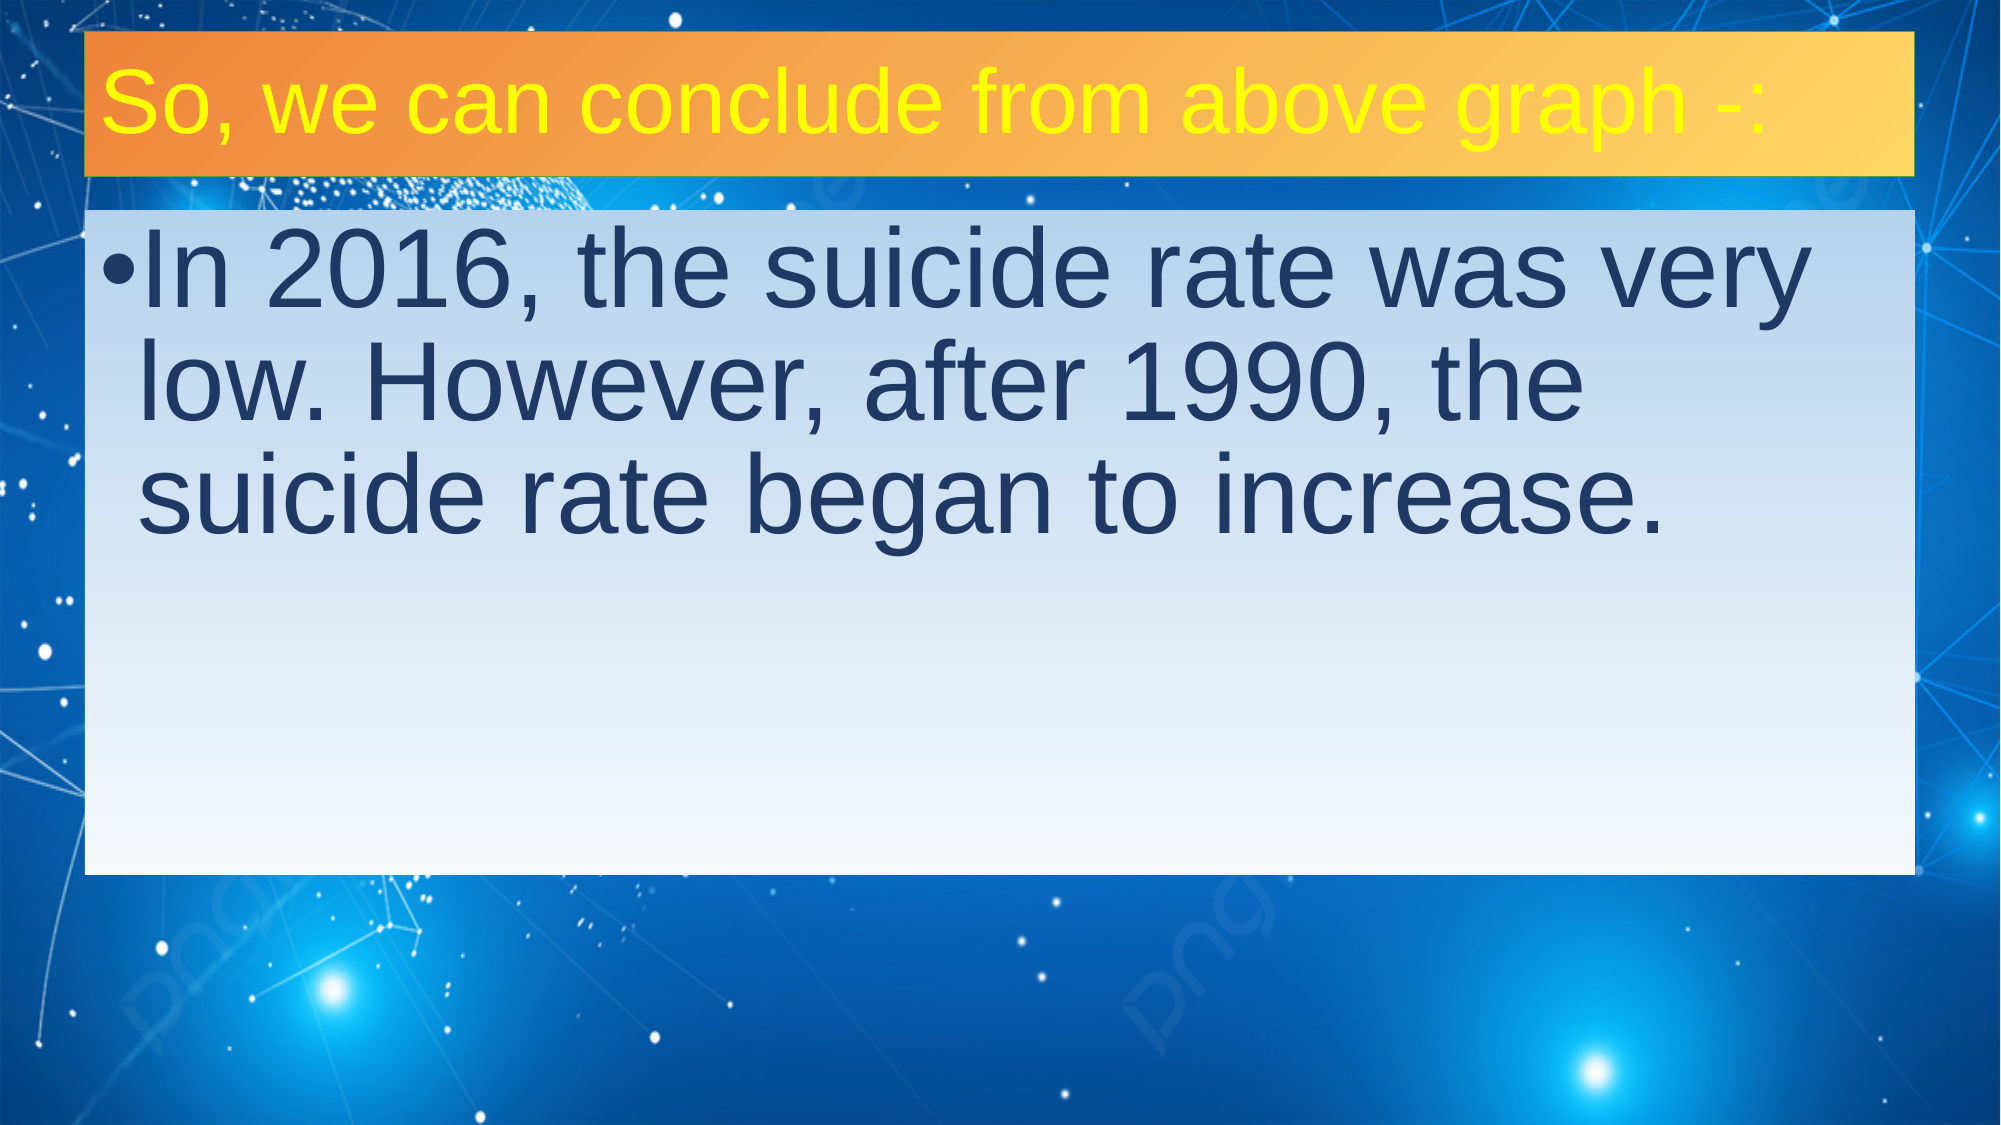

# So, we can conclude from above graph -:
In 2016, the suicide rate was very low. However, after 1990, the suicide rate began to increase.